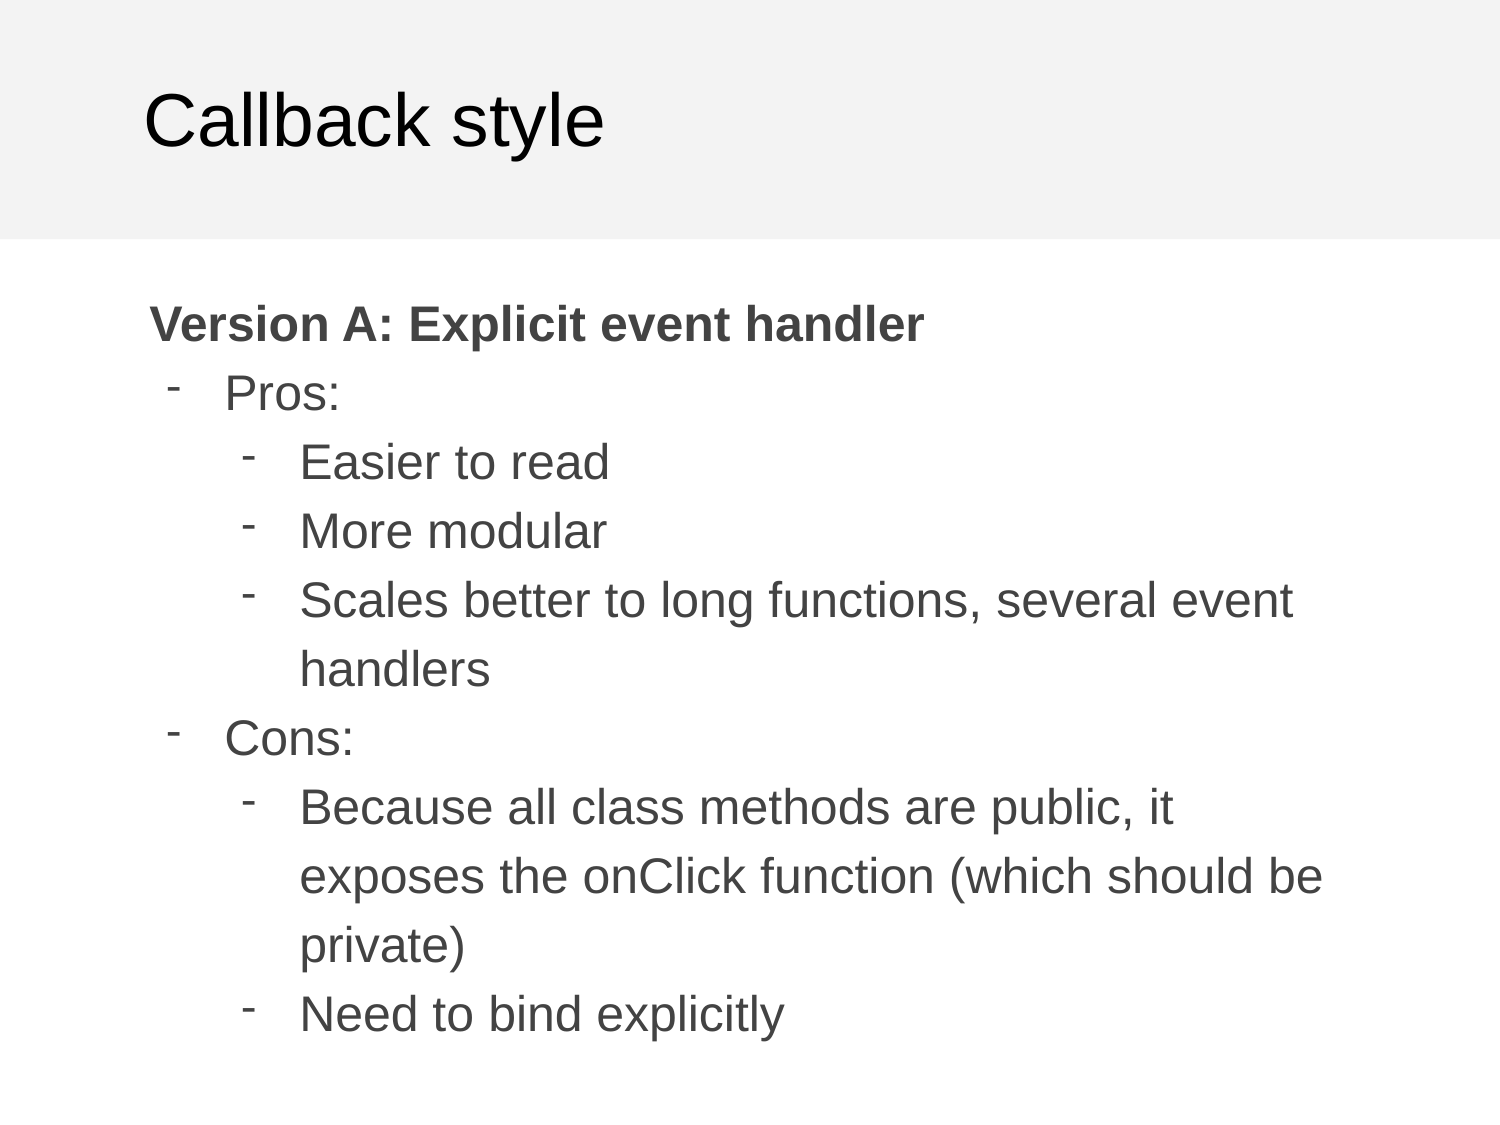

Callback style
Version A: Explicit event handler
Pros:
Easier to read
More modular
Scales better to long functions, several event handlers
Cons:
Because all class methods are public, it exposes the onClick function (which should be private)
Need to bind explicitly